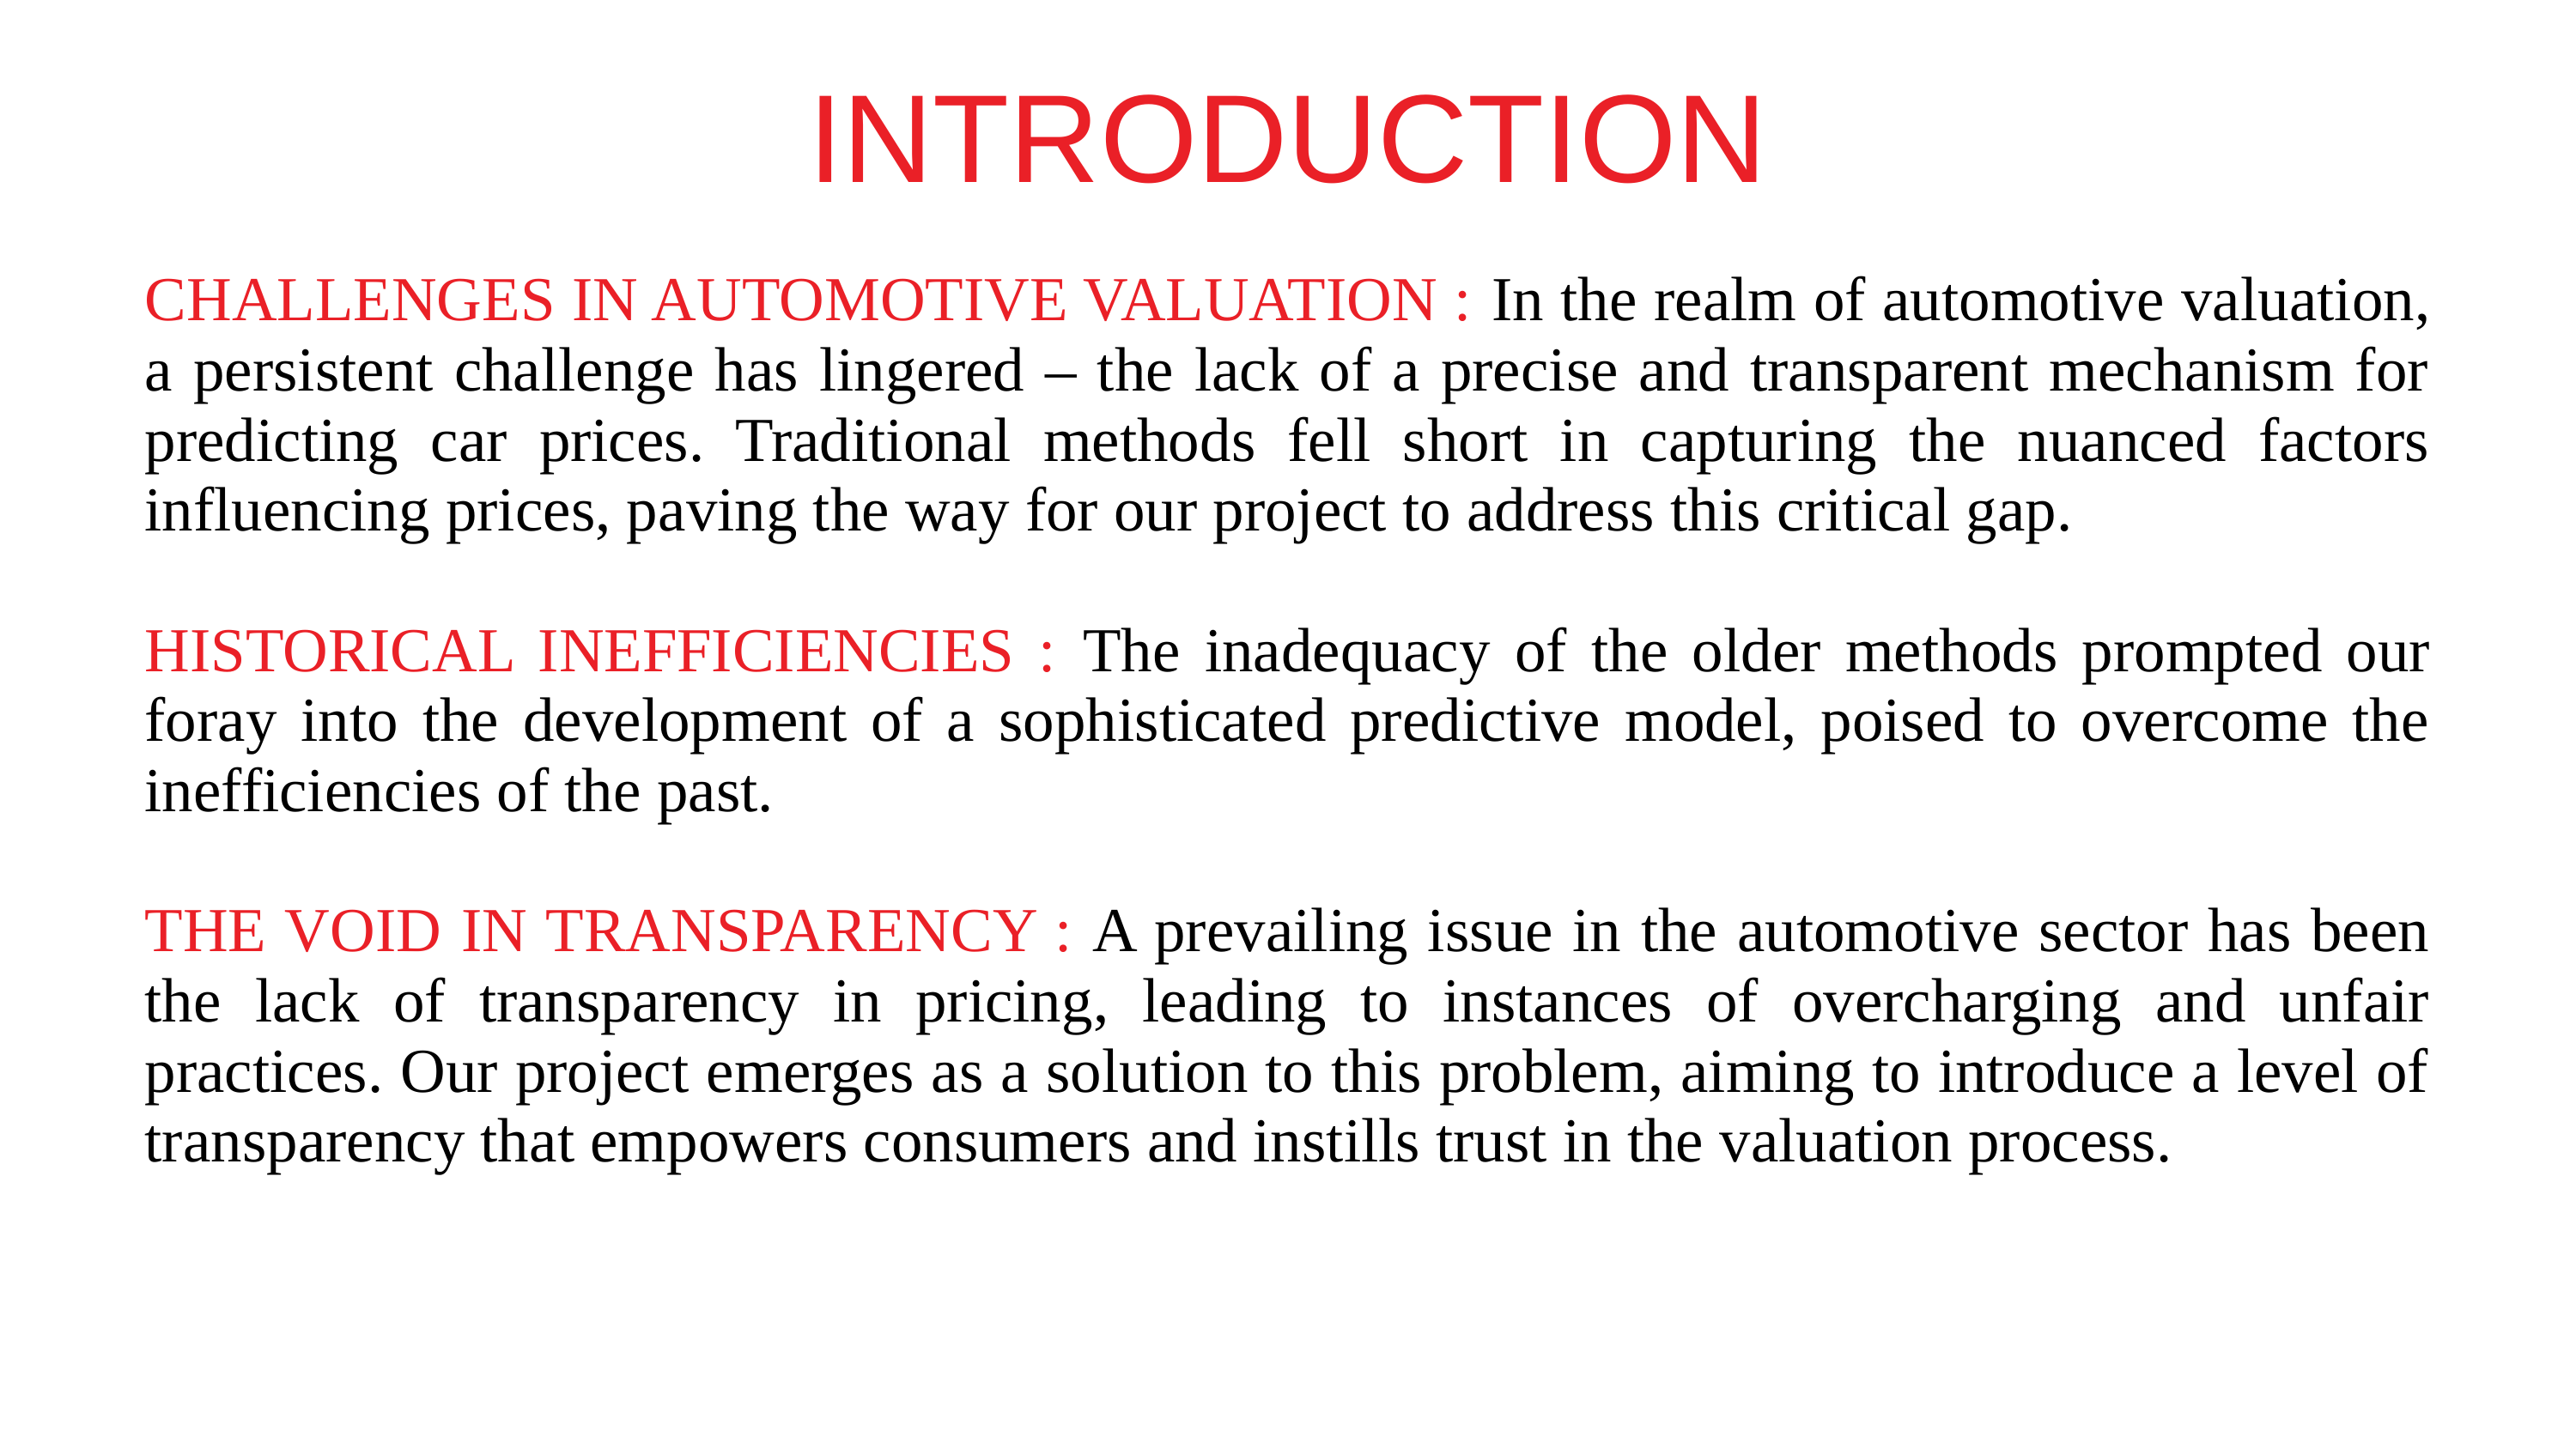

INTRODUCTION
CHALLENGES IN AUTOMOTIVE VALUATION : In the realm of automotive valuation, a persistent challenge has lingered – the lack of a precise and transparent mechanism for predicting car prices. Traditional methods fell short in capturing the nuanced factors influencing prices, paving the way for our project to address this critical gap.

HISTORICAL INEFFICIENCIES : The inadequacy of the older methods prompted our foray into the development of a sophisticated predictive model, poised to overcome the inefficiencies of the past.

THE VOID IN TRANSPARENCY : A prevailing issue in the automotive sector has been the lack of transparency in pricing, leading to instances of overcharging and unfair practices. Our project emerges as a solution to this problem, aiming to introduce a level of transparency that empowers consumers and instills trust in the valuation process.